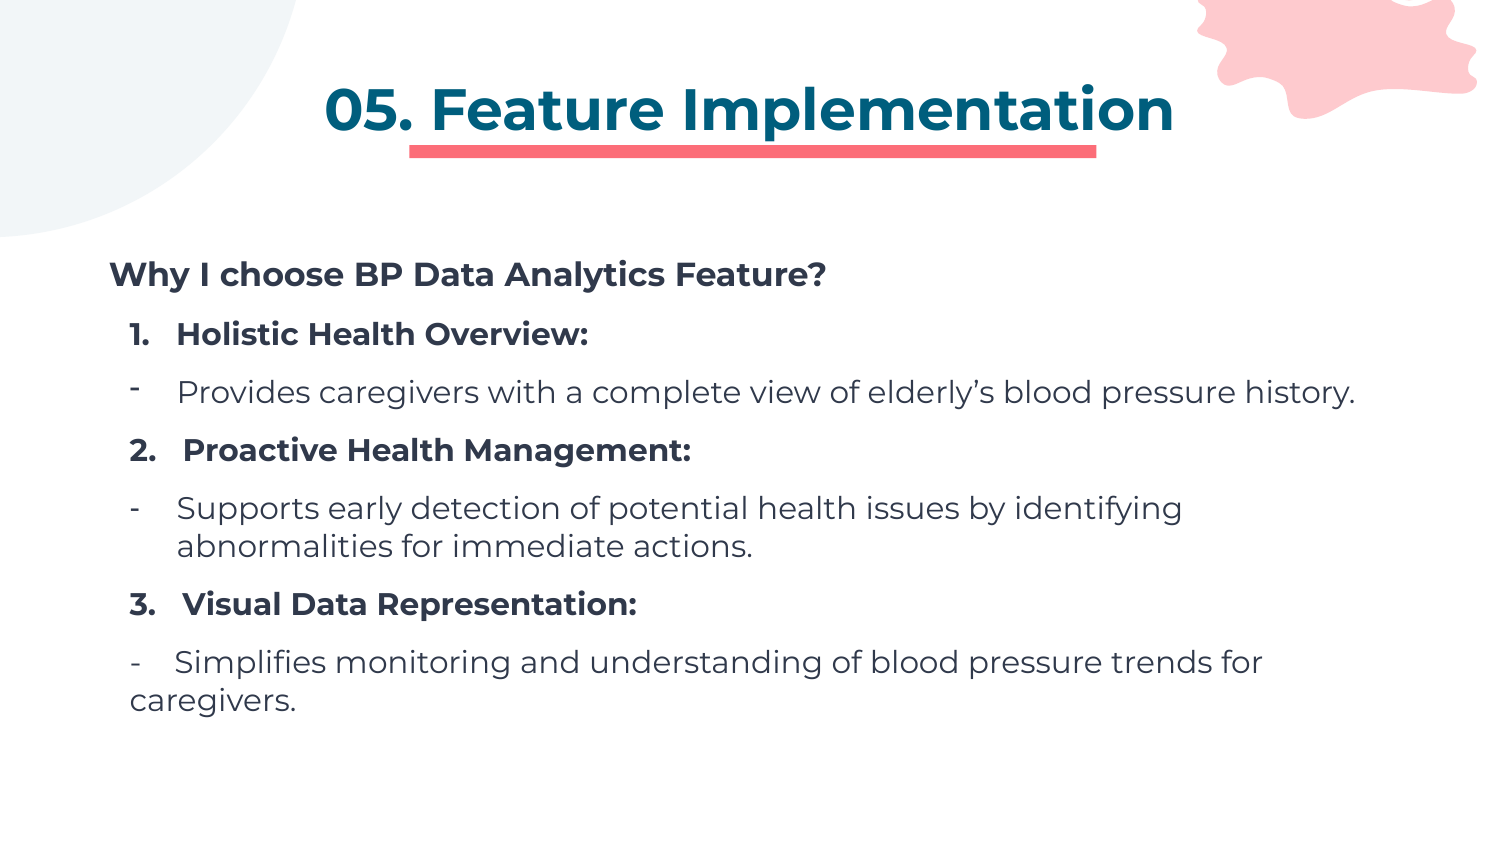

# 05. Feature Implementation
Why I choose BP Data Analytics Feature?
1.   Holistic Health Overview:
Provides caregivers with a complete view of elderly’s blood pressure history.
2.   Proactive Health Management:
Supports early detection of potential health issues by identifying abnormalities for immediate actions.
3.   Visual Data Representation:
-    Simplifies monitoring and understanding of blood pressure trends for caregivers.